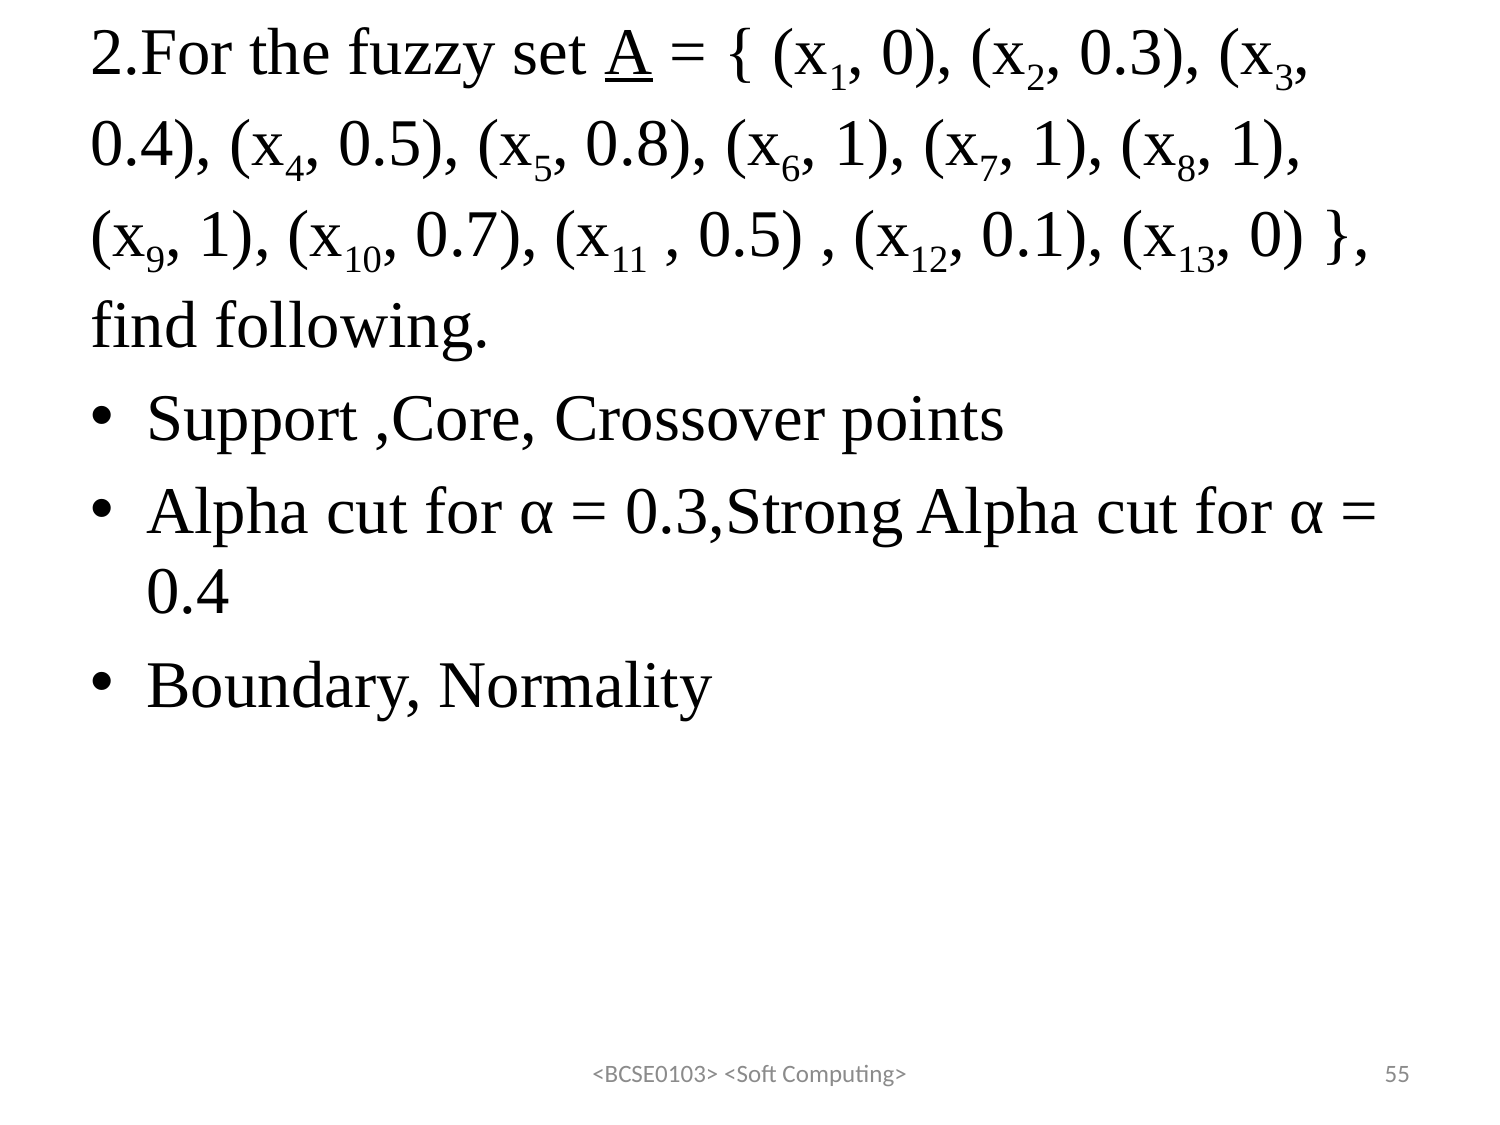

2.For the fuzzy set A = { (x1, 0), (x2, 0.3), (x3, 0.4), (x4, 0.5), (x5, 0.8), (x6, 1), (x7, 1), (x8, 1), (x9, 1), (x10, 0.7), (x11 , 0.5) , (x12, 0.1), (x13, 0) }, find following.
Support ,Core, Crossover points
Alpha cut for α = 0.3,Strong Alpha cut for α = 0.4
Boundary, Normality

<BCSE0103> <Soft Computing>
55